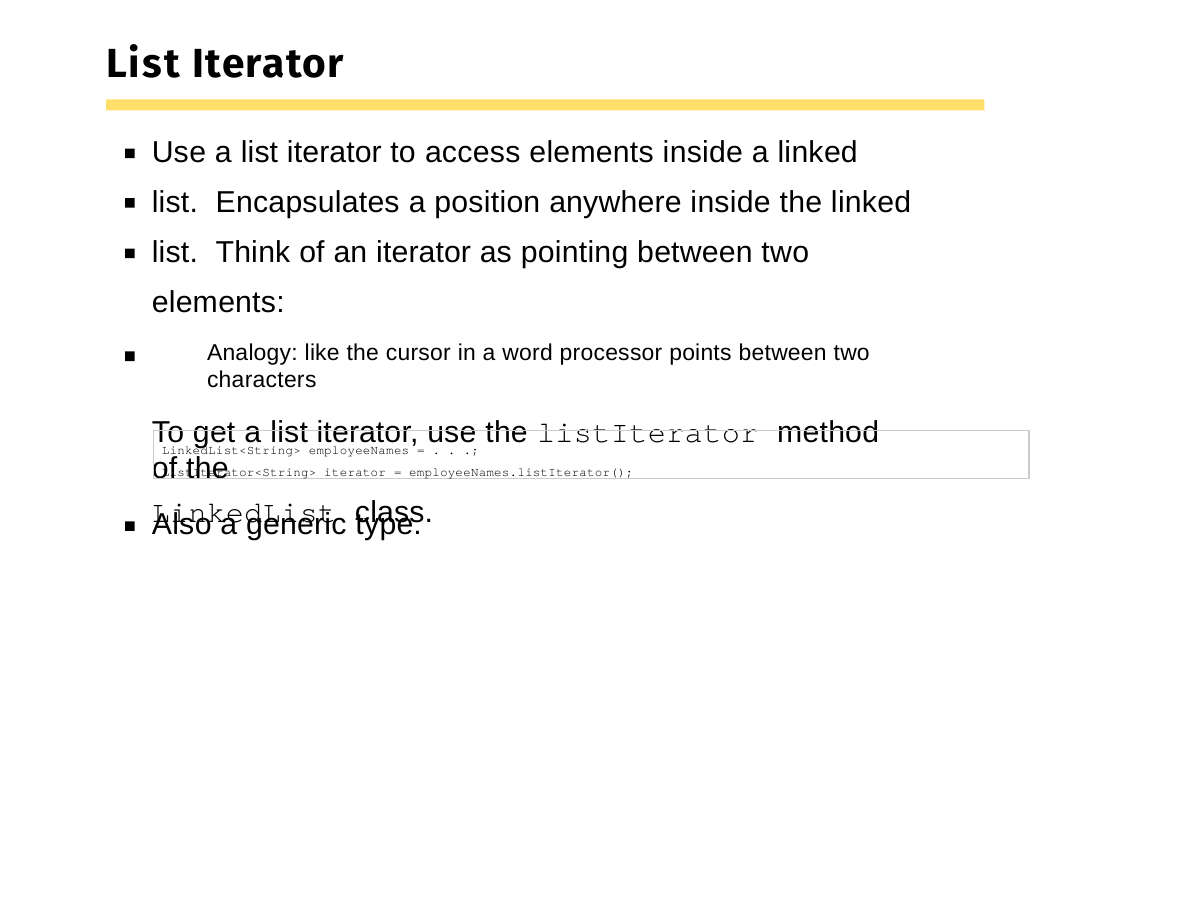

# List Iterator

Use a list iterator to access elements inside a linked list.  Encapsulates a position anywhere inside the linked list.  Think of an iterator as pointing between two elements:
Analogy: like the cursor in a word processor points between two characters
To get a list iterator, use the listIterator method of the
LinkedList class.

LinkedList<String> employeeNames = . . .;  ListIterator<String> iterator = employeeNames.listIterator();
Also a generic type.